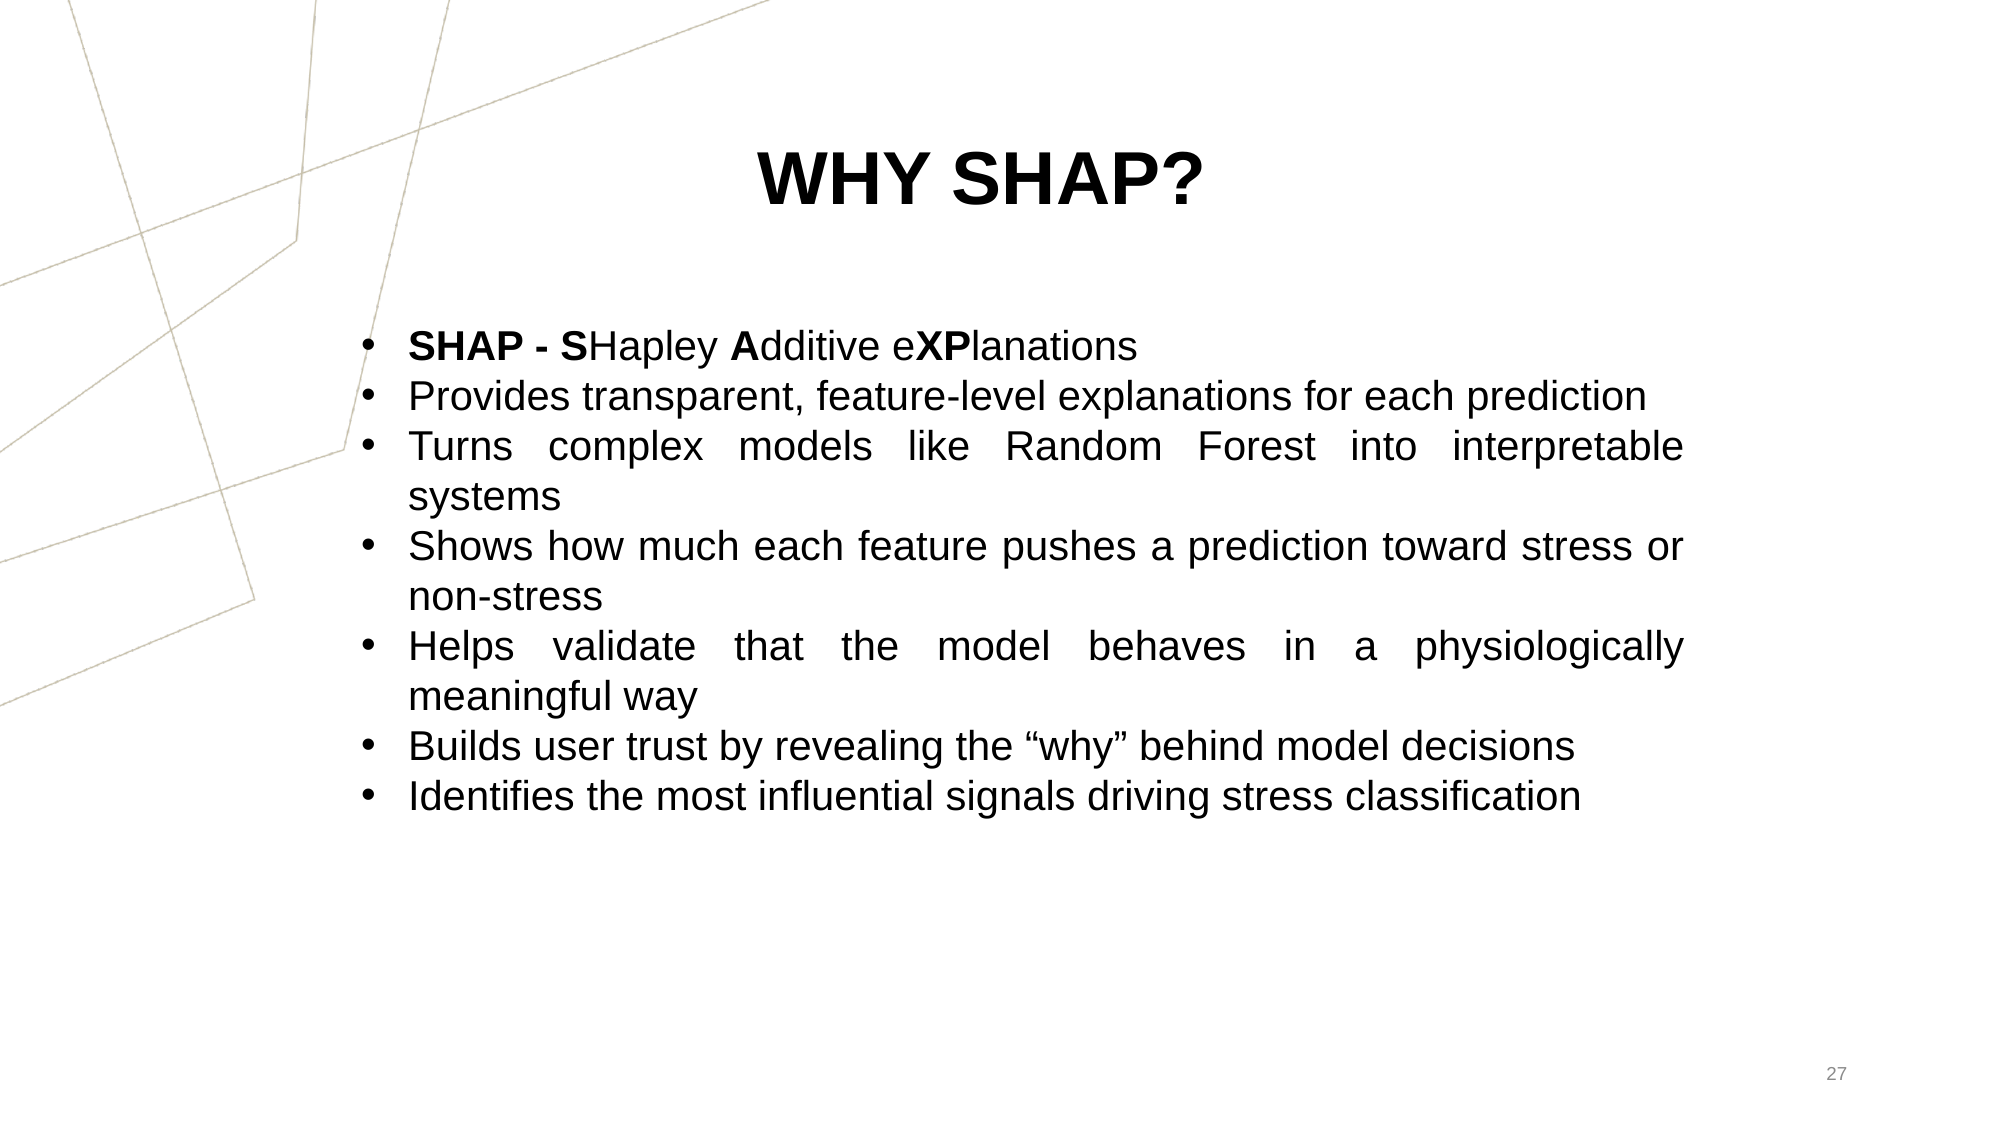

WHY SHAP?
SHAP - SHapley Additive eXPlanations
Provides transparent, feature-level explanations for each prediction
Turns complex models like Random Forest into interpretable systems
Shows how much each feature pushes a prediction toward stress or non-stress
Helps validate that the model behaves in a physiologically meaningful way
Builds user trust by revealing the “why” behind model decisions
Identifies the most influential signals driving stress classification

27